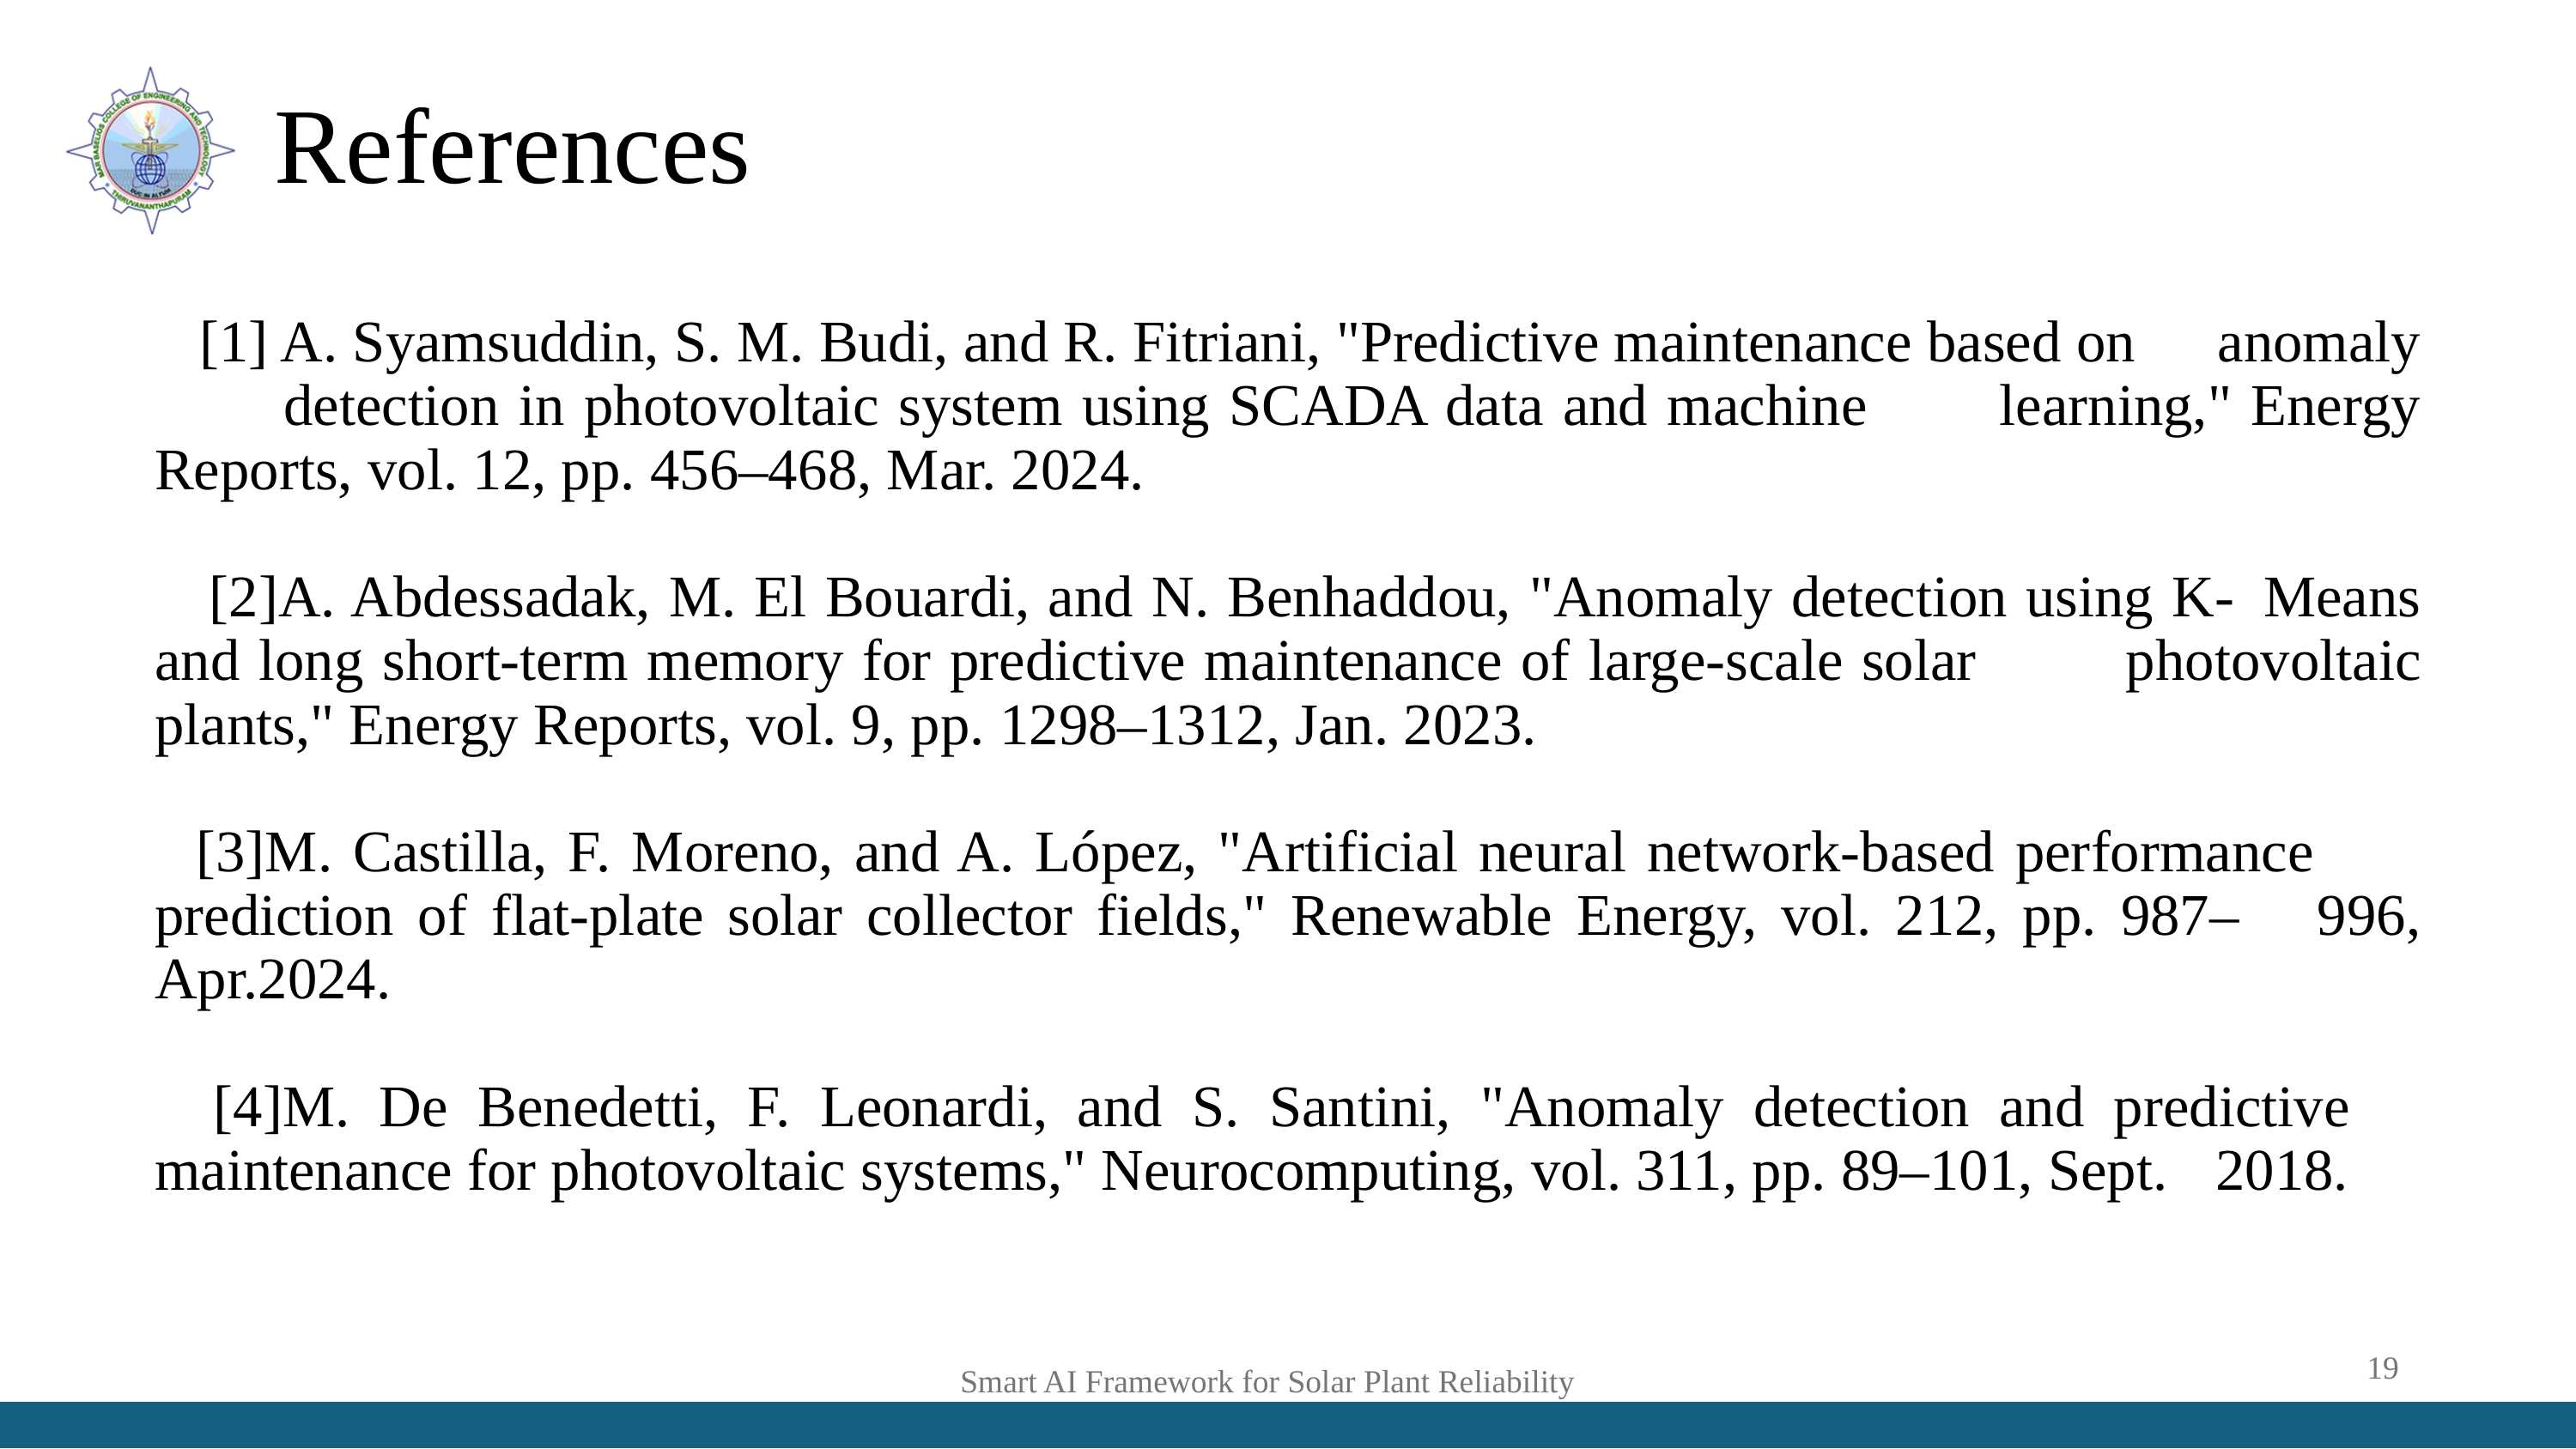

References

   [1] A. Syamsuddin, S. M. Budi, and R. Fitriani, "Predictive maintenance based on 	anomaly 	detection in photovoltaic system using SCADA data and machine 	learning," Energy Reports, vol. 12, pp. 456–468, Mar. 2024.

   [2]A. Abdessadak, M. El Bouardi, and N. Benhaddou, "Anomaly detection using K-	Means and long short-term memory for predictive maintenance of large-scale solar 	photovoltaic plants," Energy Reports, vol. 9, pp. 1298–1312, Jan. 2023.

  [3]M. Castilla, F. Moreno, and A. López, "Artificial neural network-based performance 	prediction of flat-plate solar collector fields," Renewable Energy, vol. 212, pp. 987–	996, Apr.2024.

  [4]M. De Benedetti, F. Leonardi, and S. Santini, "Anomaly detection and predictive 	maintenance for photovoltaic systems," Neurocomputing, vol. 311, pp. 89–101, Sept. 	2018.

Smart AI Framework for Solar Plant Reliability

19